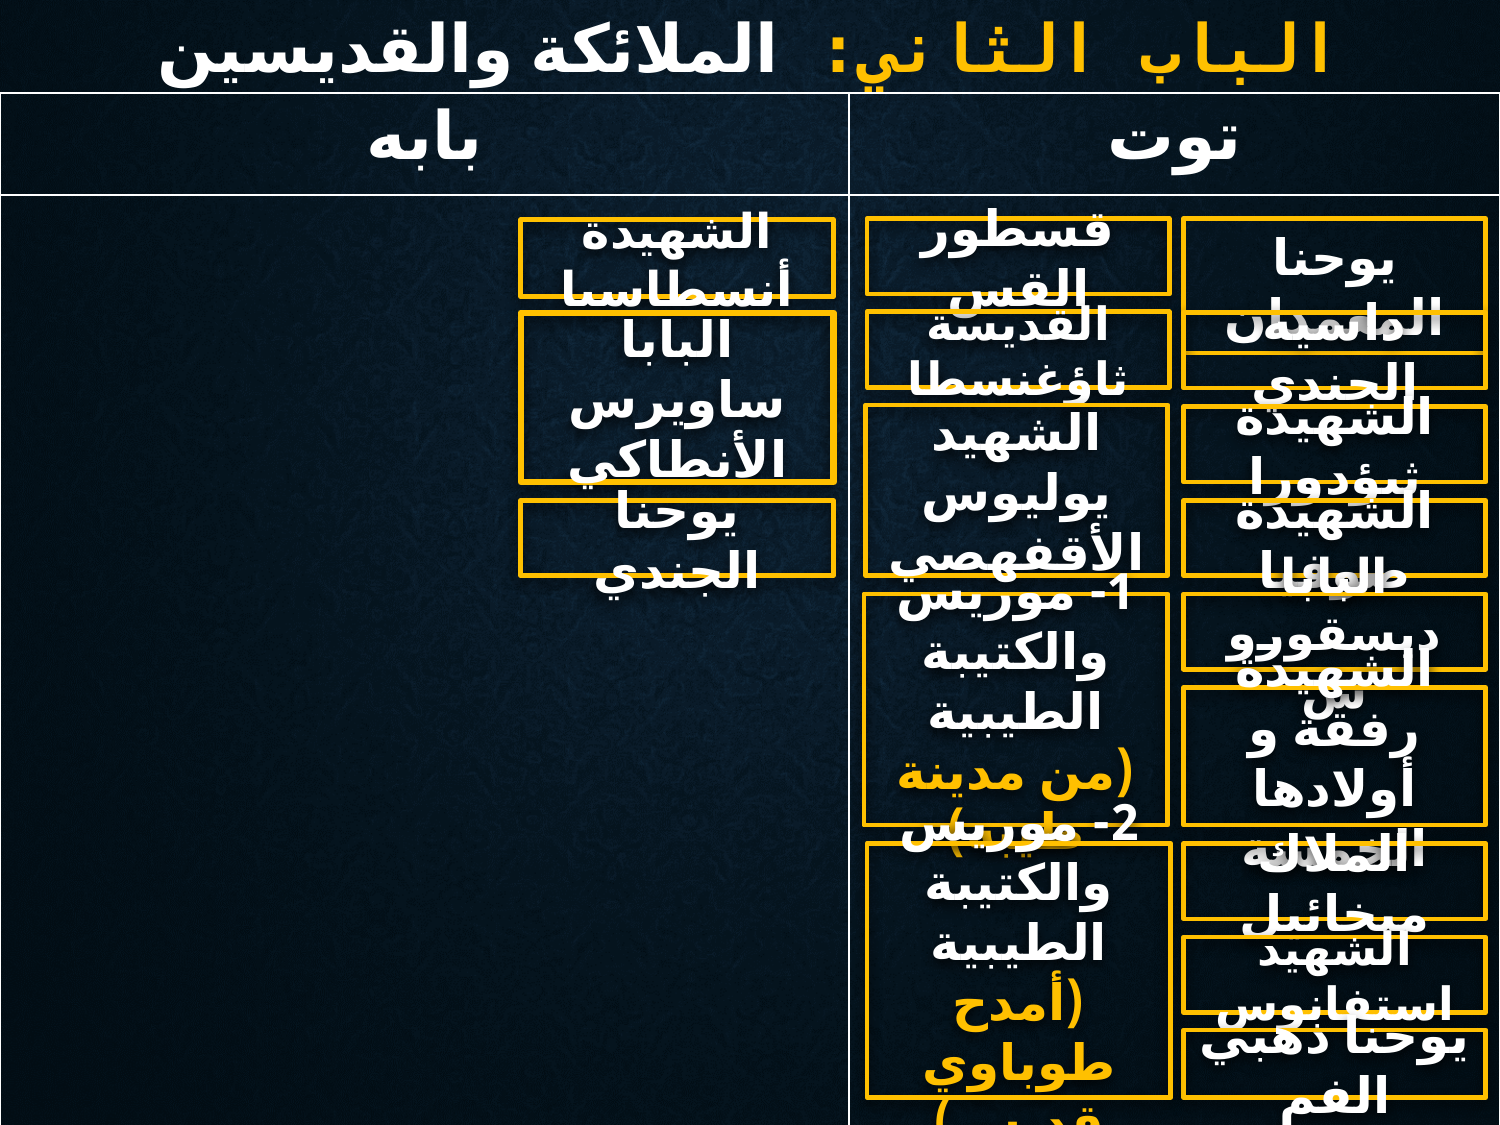

# الباب الثاني: الملائكة والقديسين
| بابه | توت |
| --- | --- |
|  |  |
قسطور القس
يوحنا المعمدان
الشهيدة أنسطاسيا
القديسة ثاؤغنسطا
داسيه الجندي
البابا ساويرس الأنطاكي
الشهيد يوليوس الأقفهصي
الشهيدة ثيؤدورا
يوحنا الجندي
الشهيدة صوفيا
1- موريس والكتيبة الطيبية (من مدينة طيبة)
البابا ديسقوروس
الشهيدة رفقة و أولادها الخمسة
2- موريس والكتيبة الطيبية (أمدح طوباوي قديس)
الملاك ميخائيل
الشهيد استفانوس
يوحنا ذهبي الفم